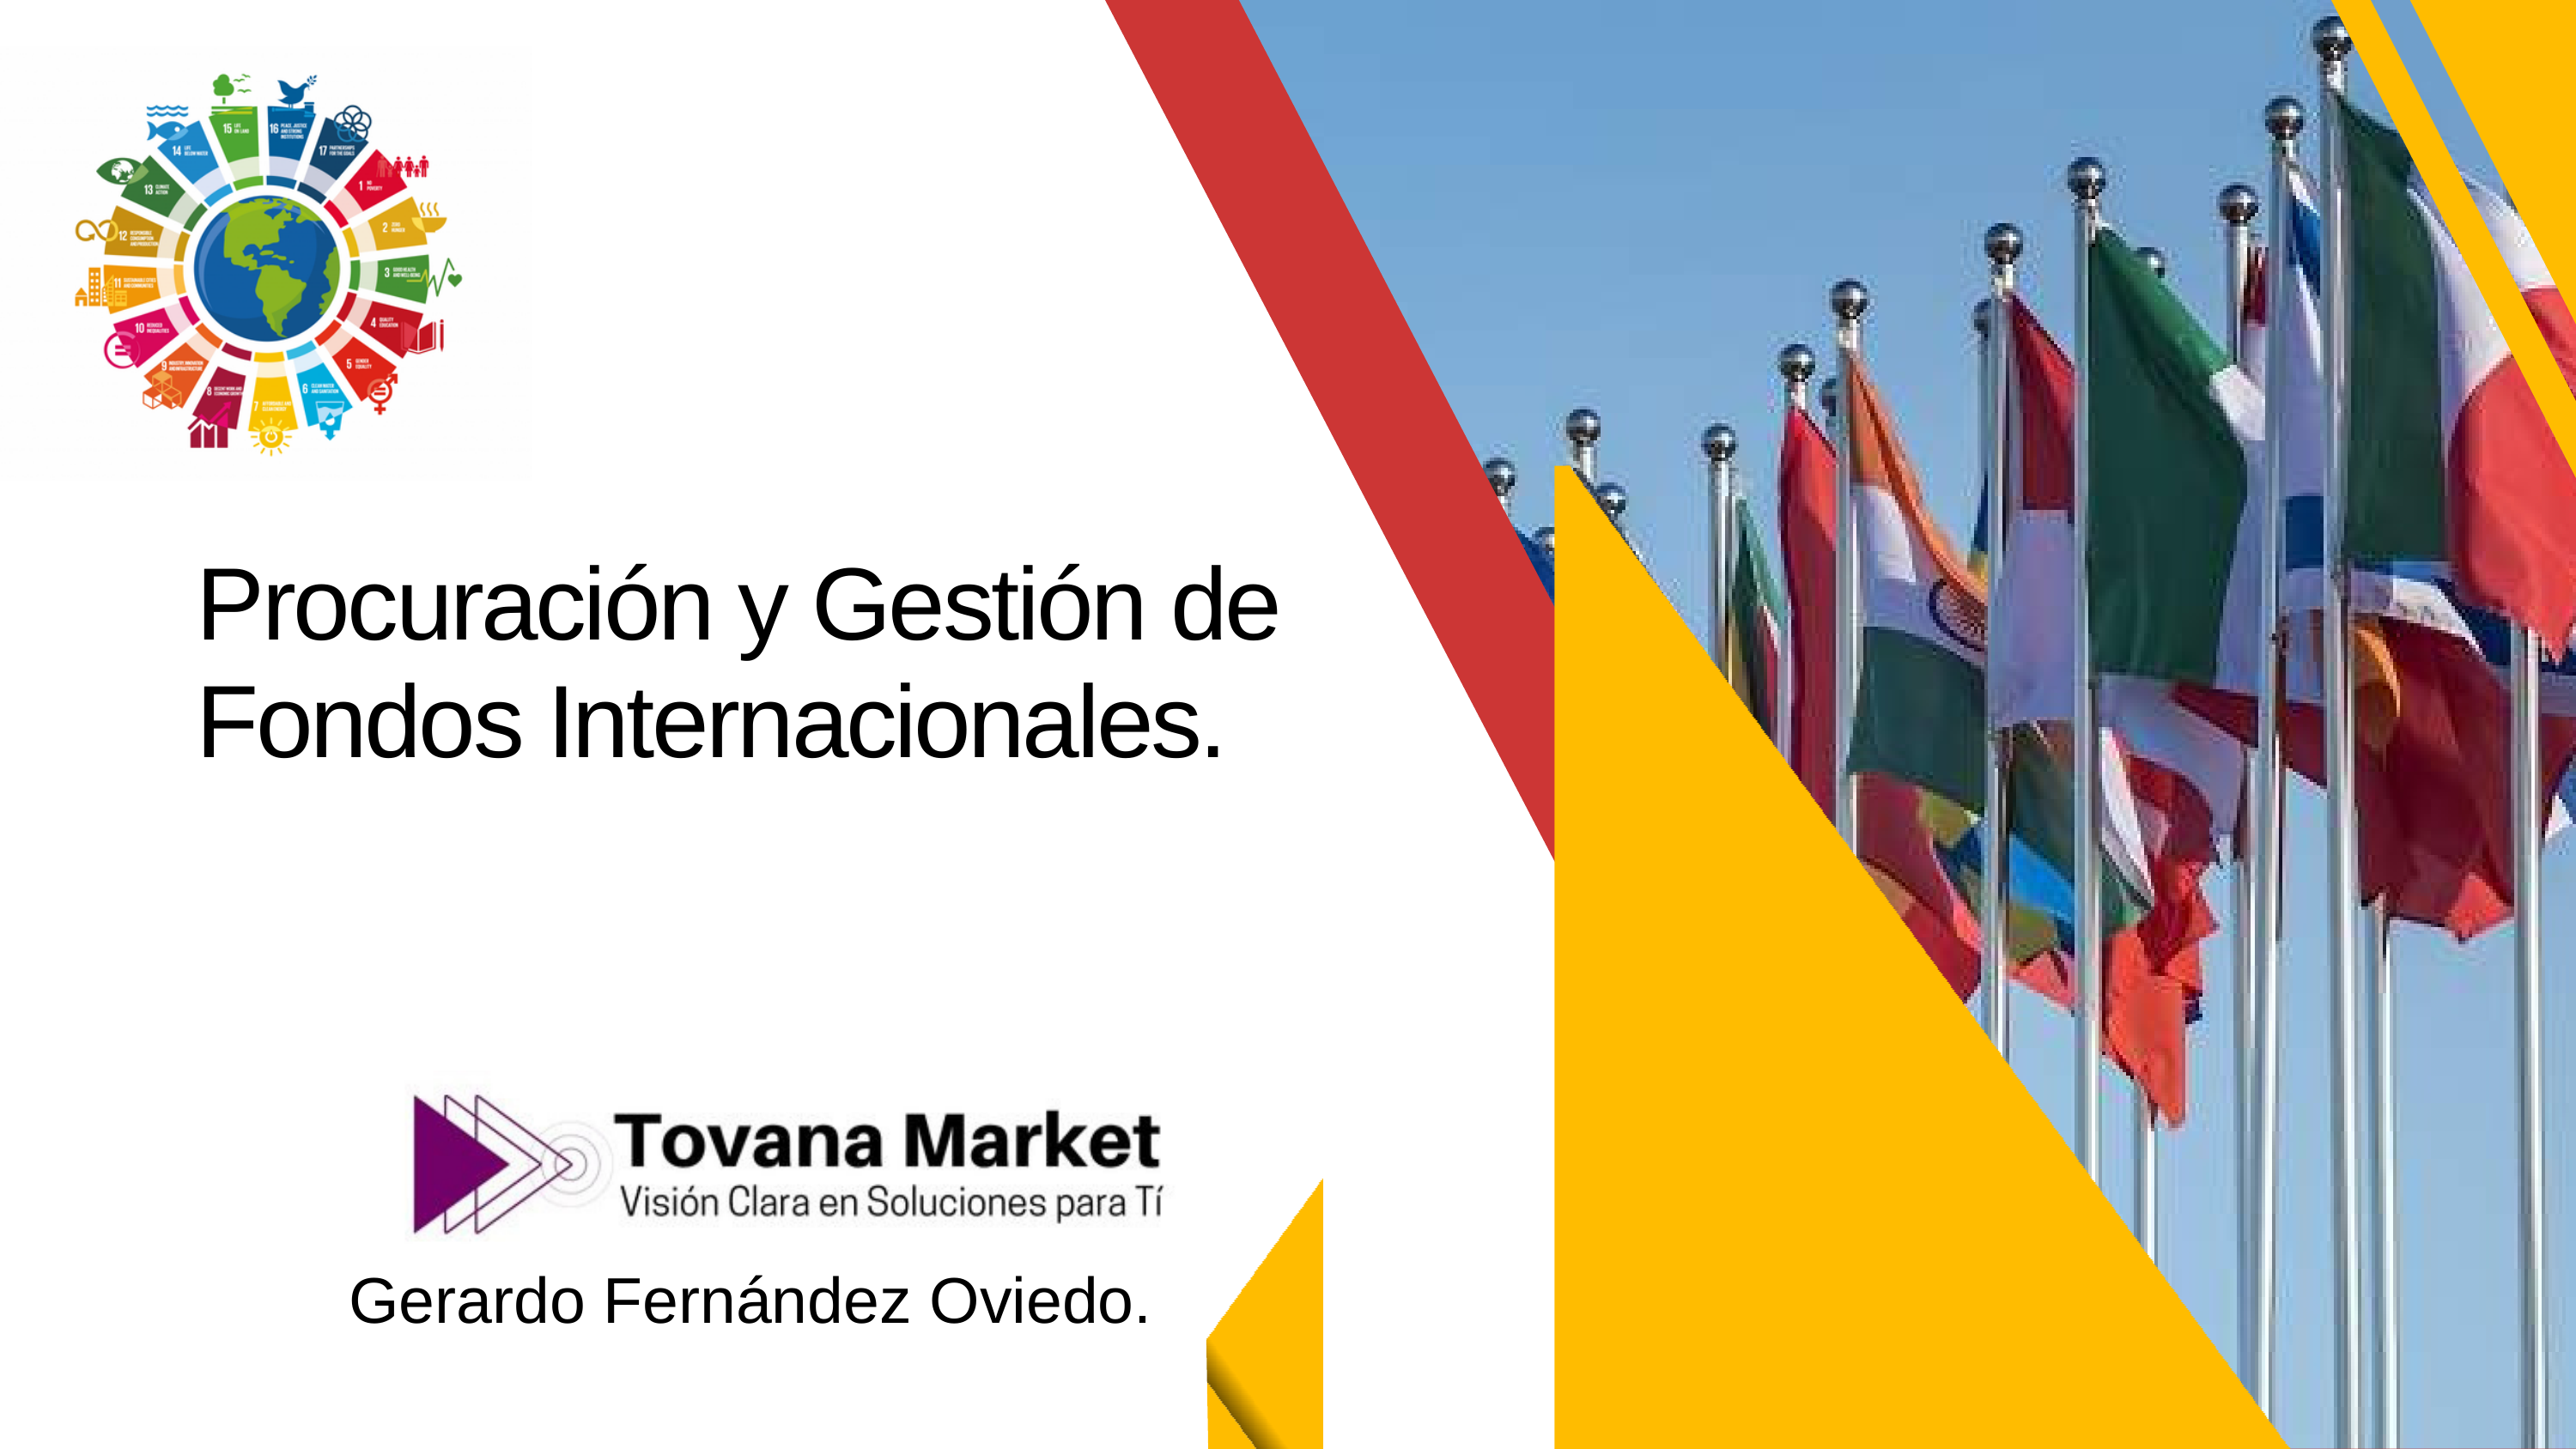

Procuración y Gestión de Fondos Internacionales.

Gerardo Fernández Oviedo.